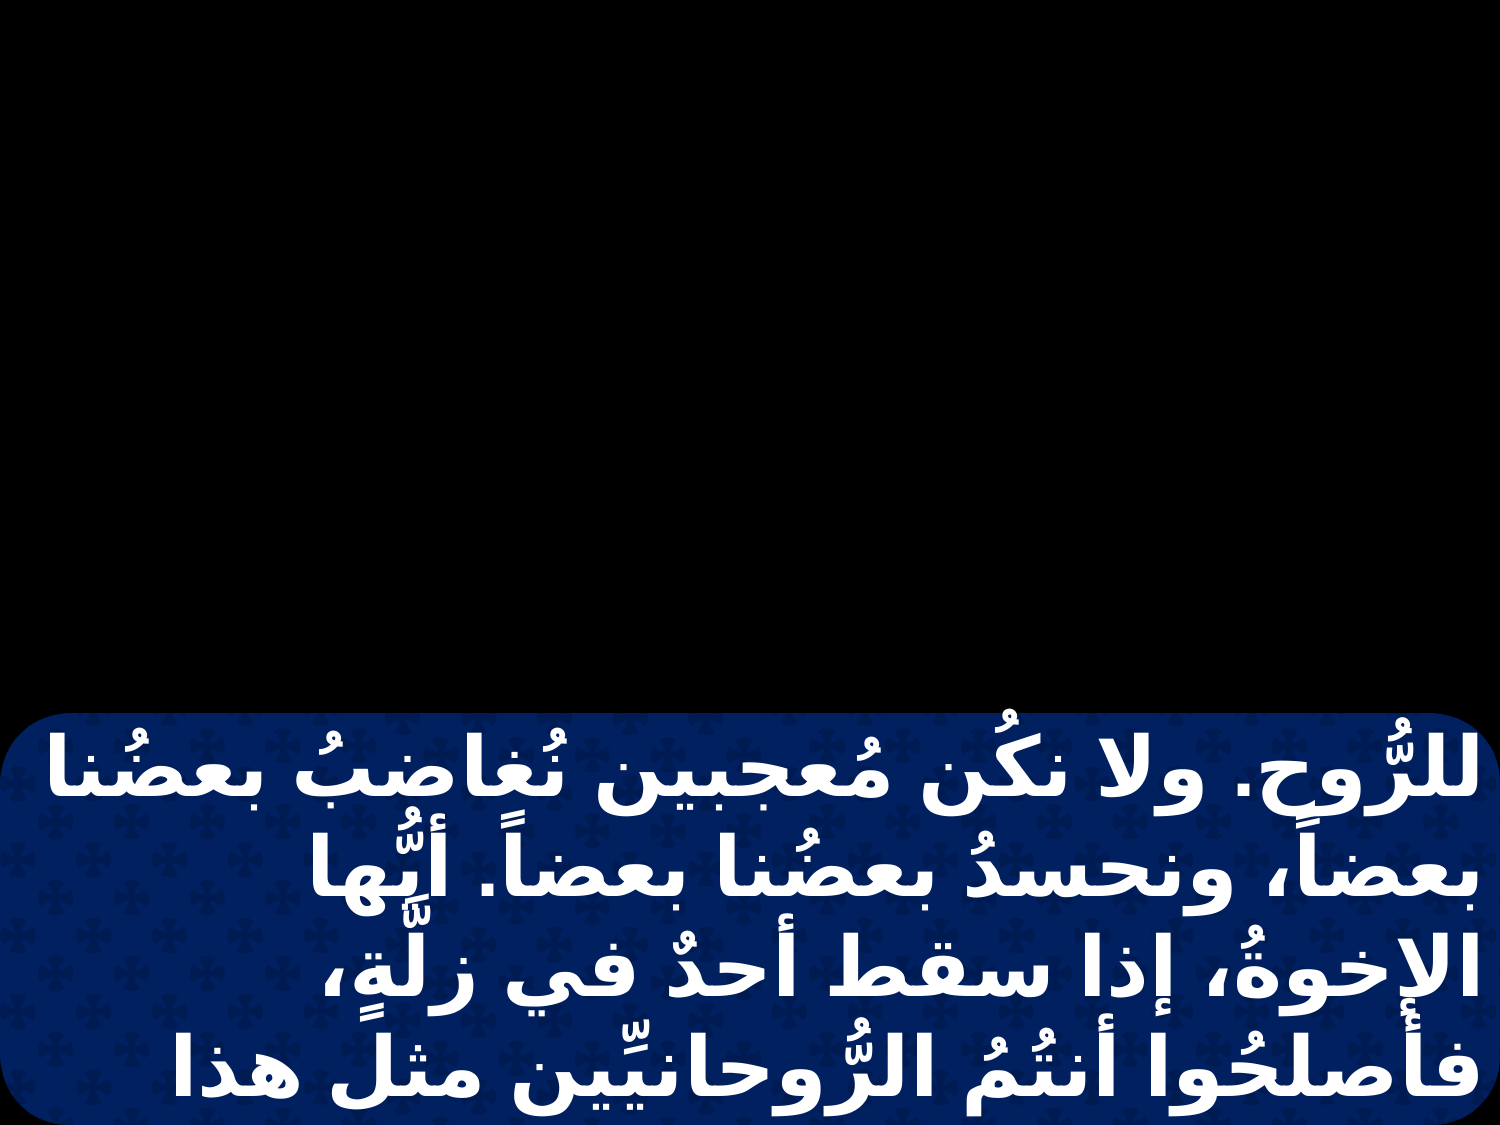

للرُّوح. ولا نكُن مُعجبين نُغاضبُ بعضُنا بعضاً، ونحسدُ بعضُنا بعضاً. أيُّها الإخوةُ، إذا سقط أحدٌ في زلَّةٍ، فأصلحُوا أنتُمُ الرُّوحانيِّين مثل هذا